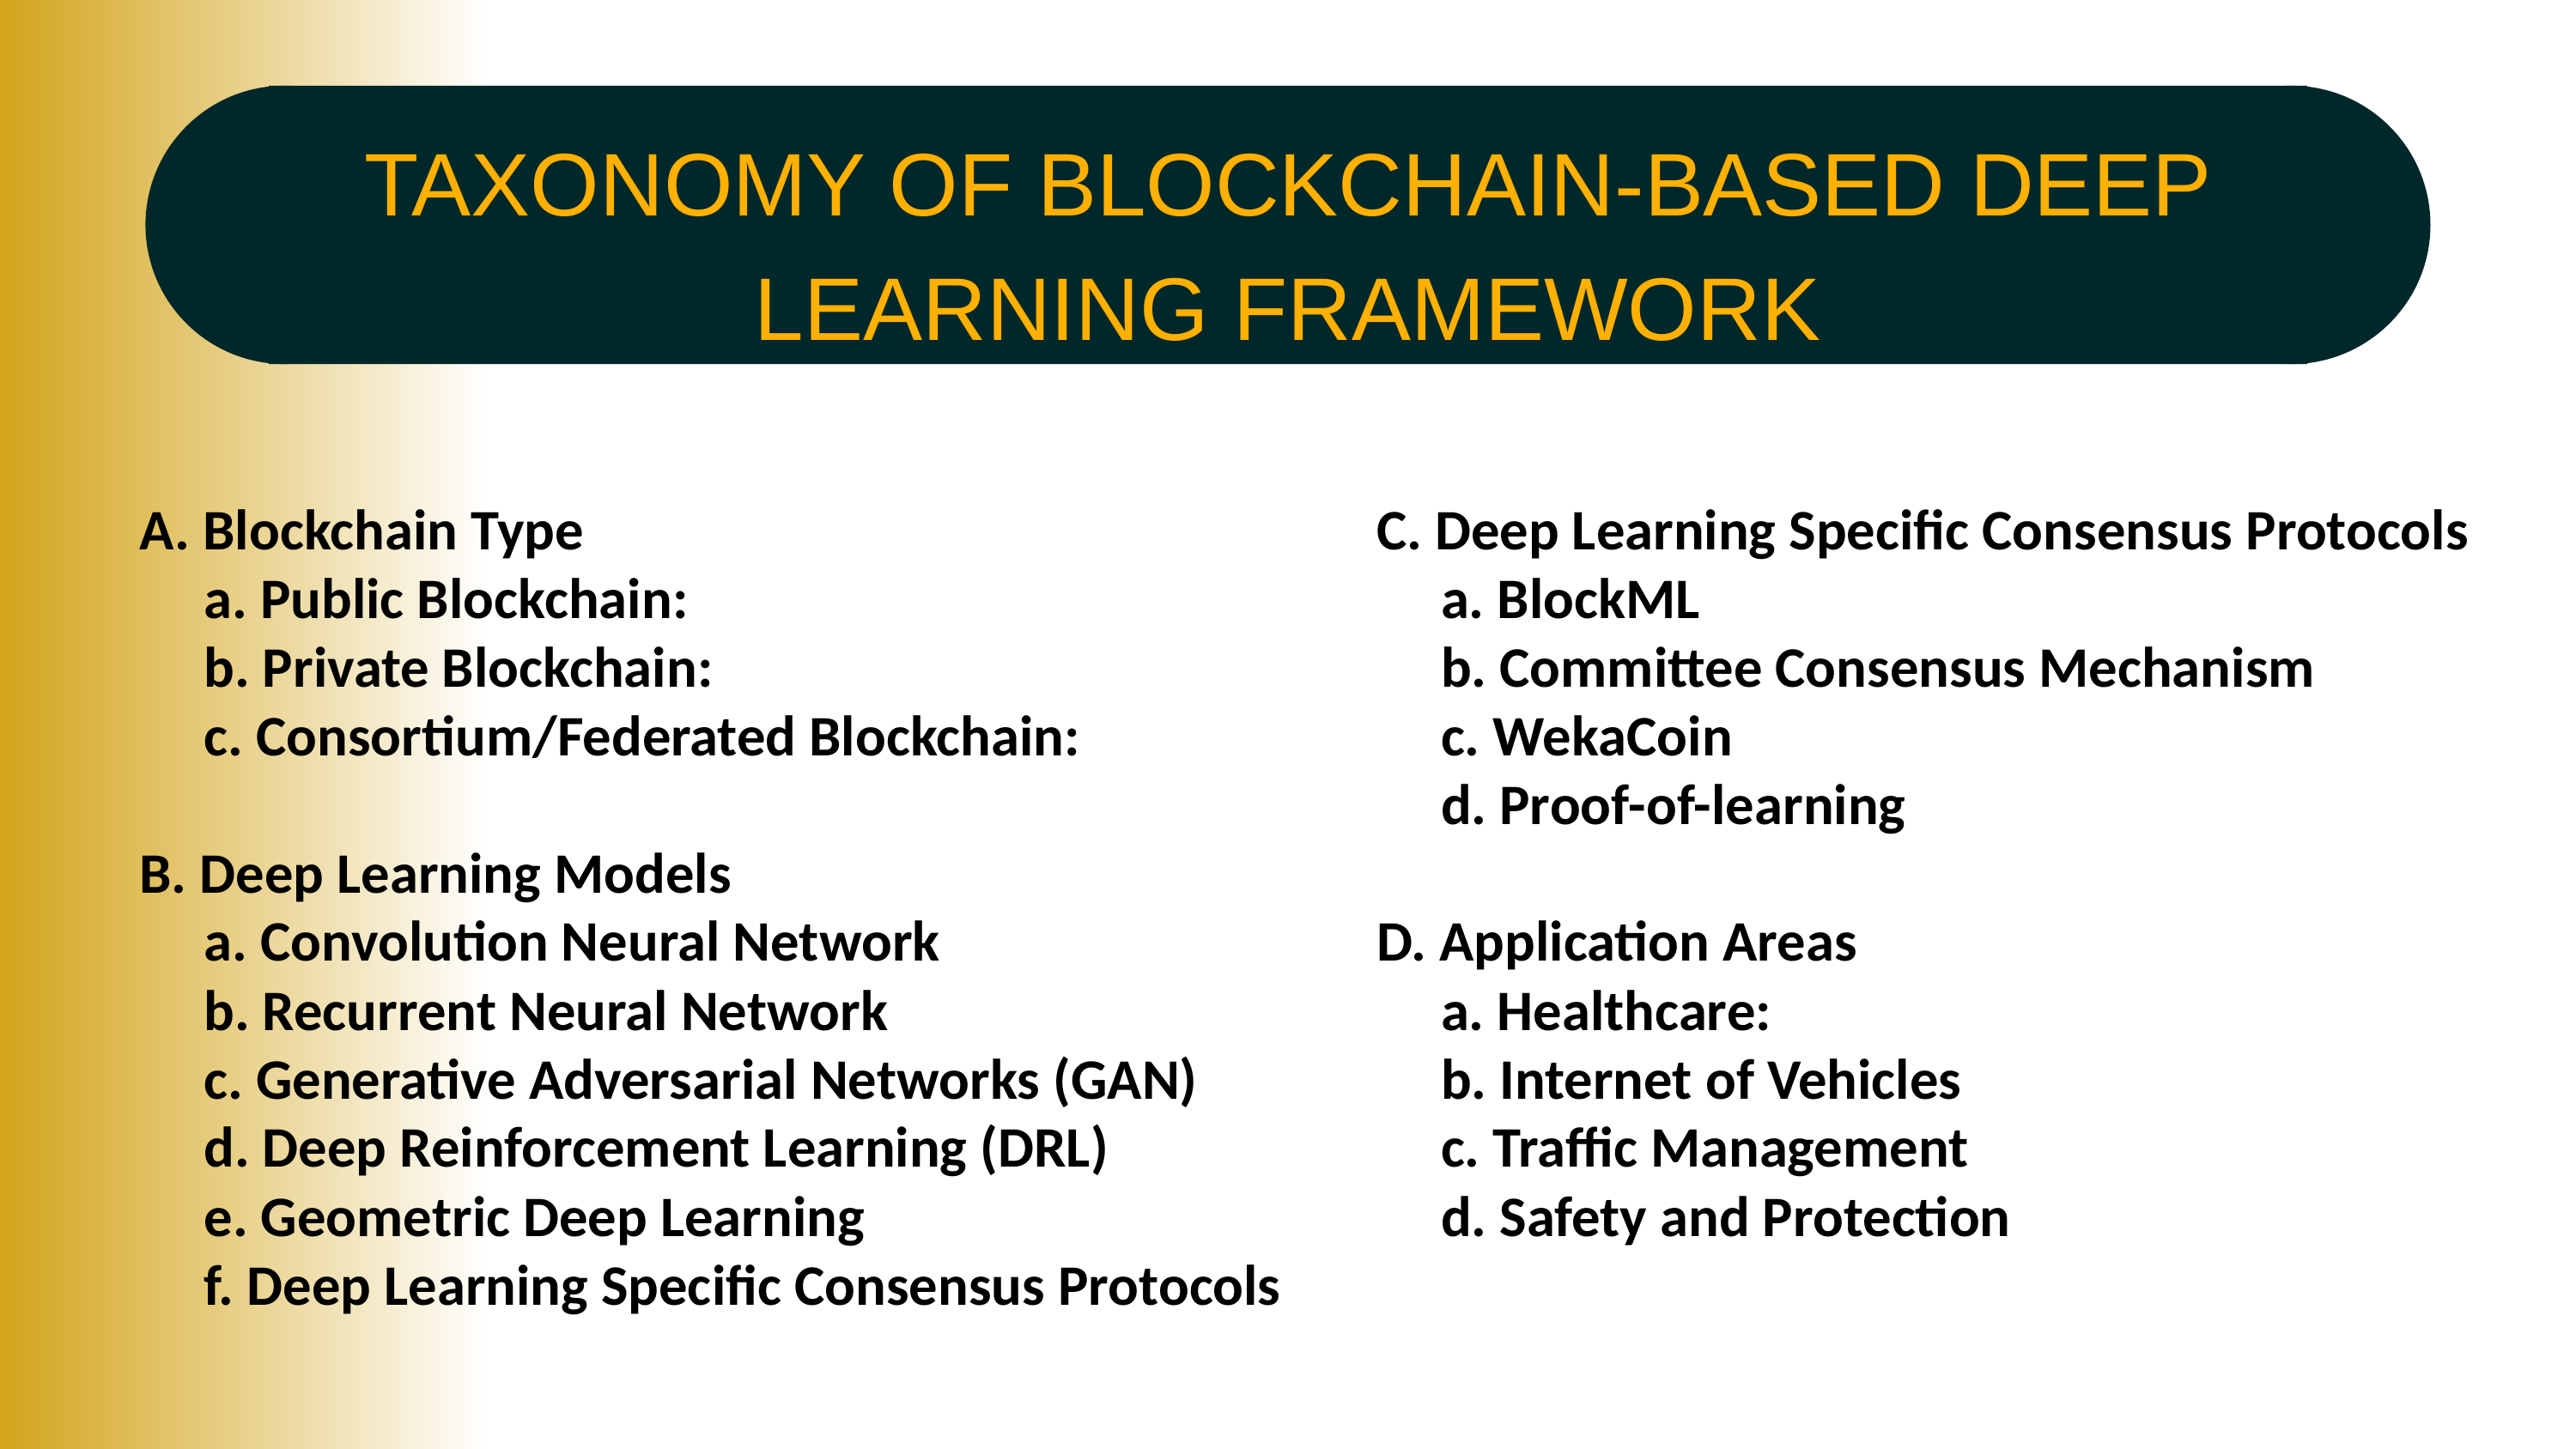

TAXONOMY OF BLOCKCHAIN-BASED DEEP LEARNING FRAMEWORK

A. Blockchain Type
a. Public Blockchain:
b. Private Blockchain:
c. Consortium/Federated Blockchain:

B. Deep Learning Models
a. Convolution Neural Network
b. Recurrent Neural Network
c. Generative Adversarial Networks (GAN)
d. Deep Reinforcement Learning (DRL)
e. Geometric Deep Learning
f. Deep Learning Specific Consensus Protocols

C. Deep Learning Specific Consensus Protocols
a. BlockML
b. Committee Consensus Mechanism
c. WekaCoin
d. Proof-of-learning

D. Application Areas
a. Healthcare:
b. Internet of Vehicles
c. Traffic Management
d. Safety and Protection